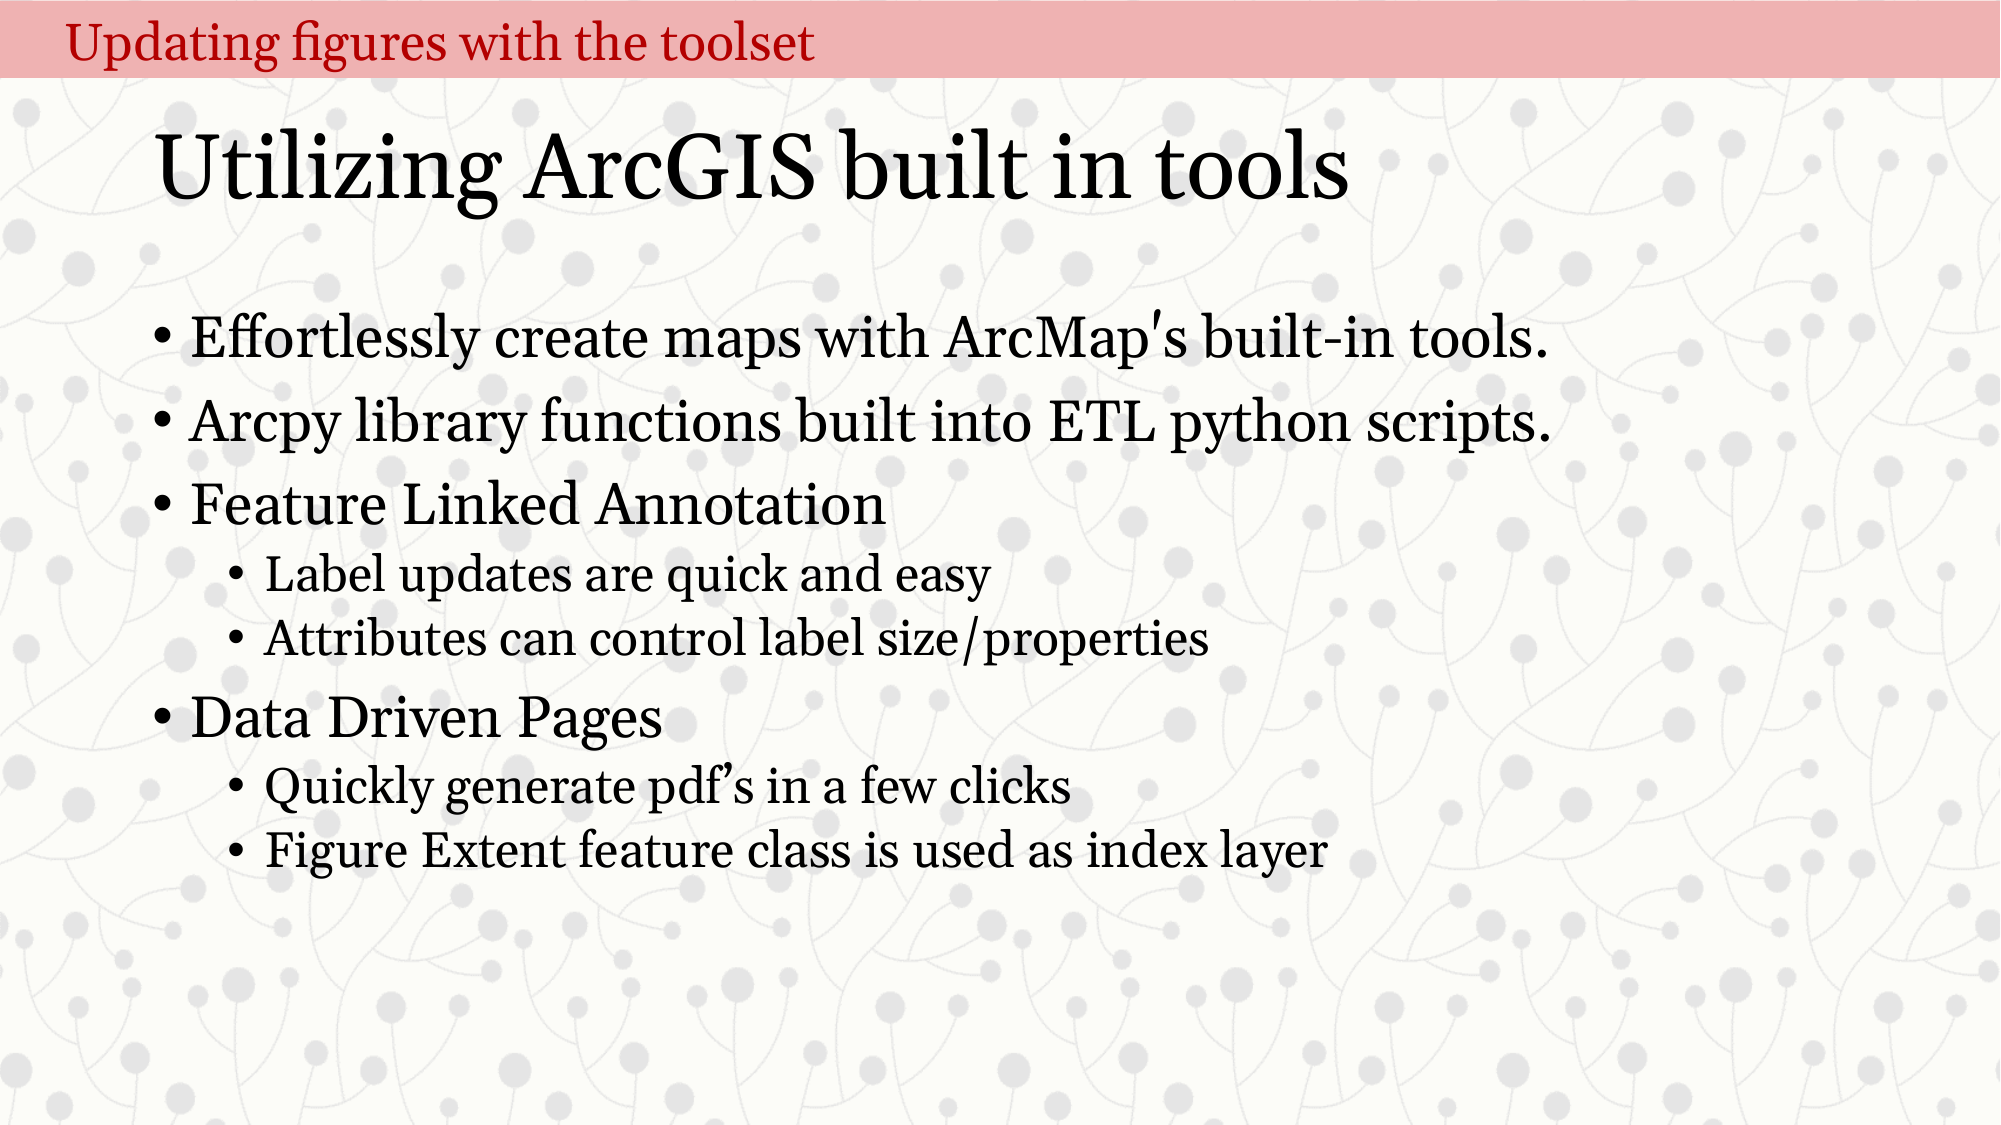

Updating figures with the toolset
# Utilizing ArcGIS built in tools
Effortlessly create maps with ArcMap's built-in tools.
Arcpy library functions built into ETL python scripts.
Feature Linked Annotation
Label updates are quick and easy
Attributes can control label size/properties
Data Driven Pages
Quickly generate pdf’s in a few clicks
Figure Extent feature class is used as index layer